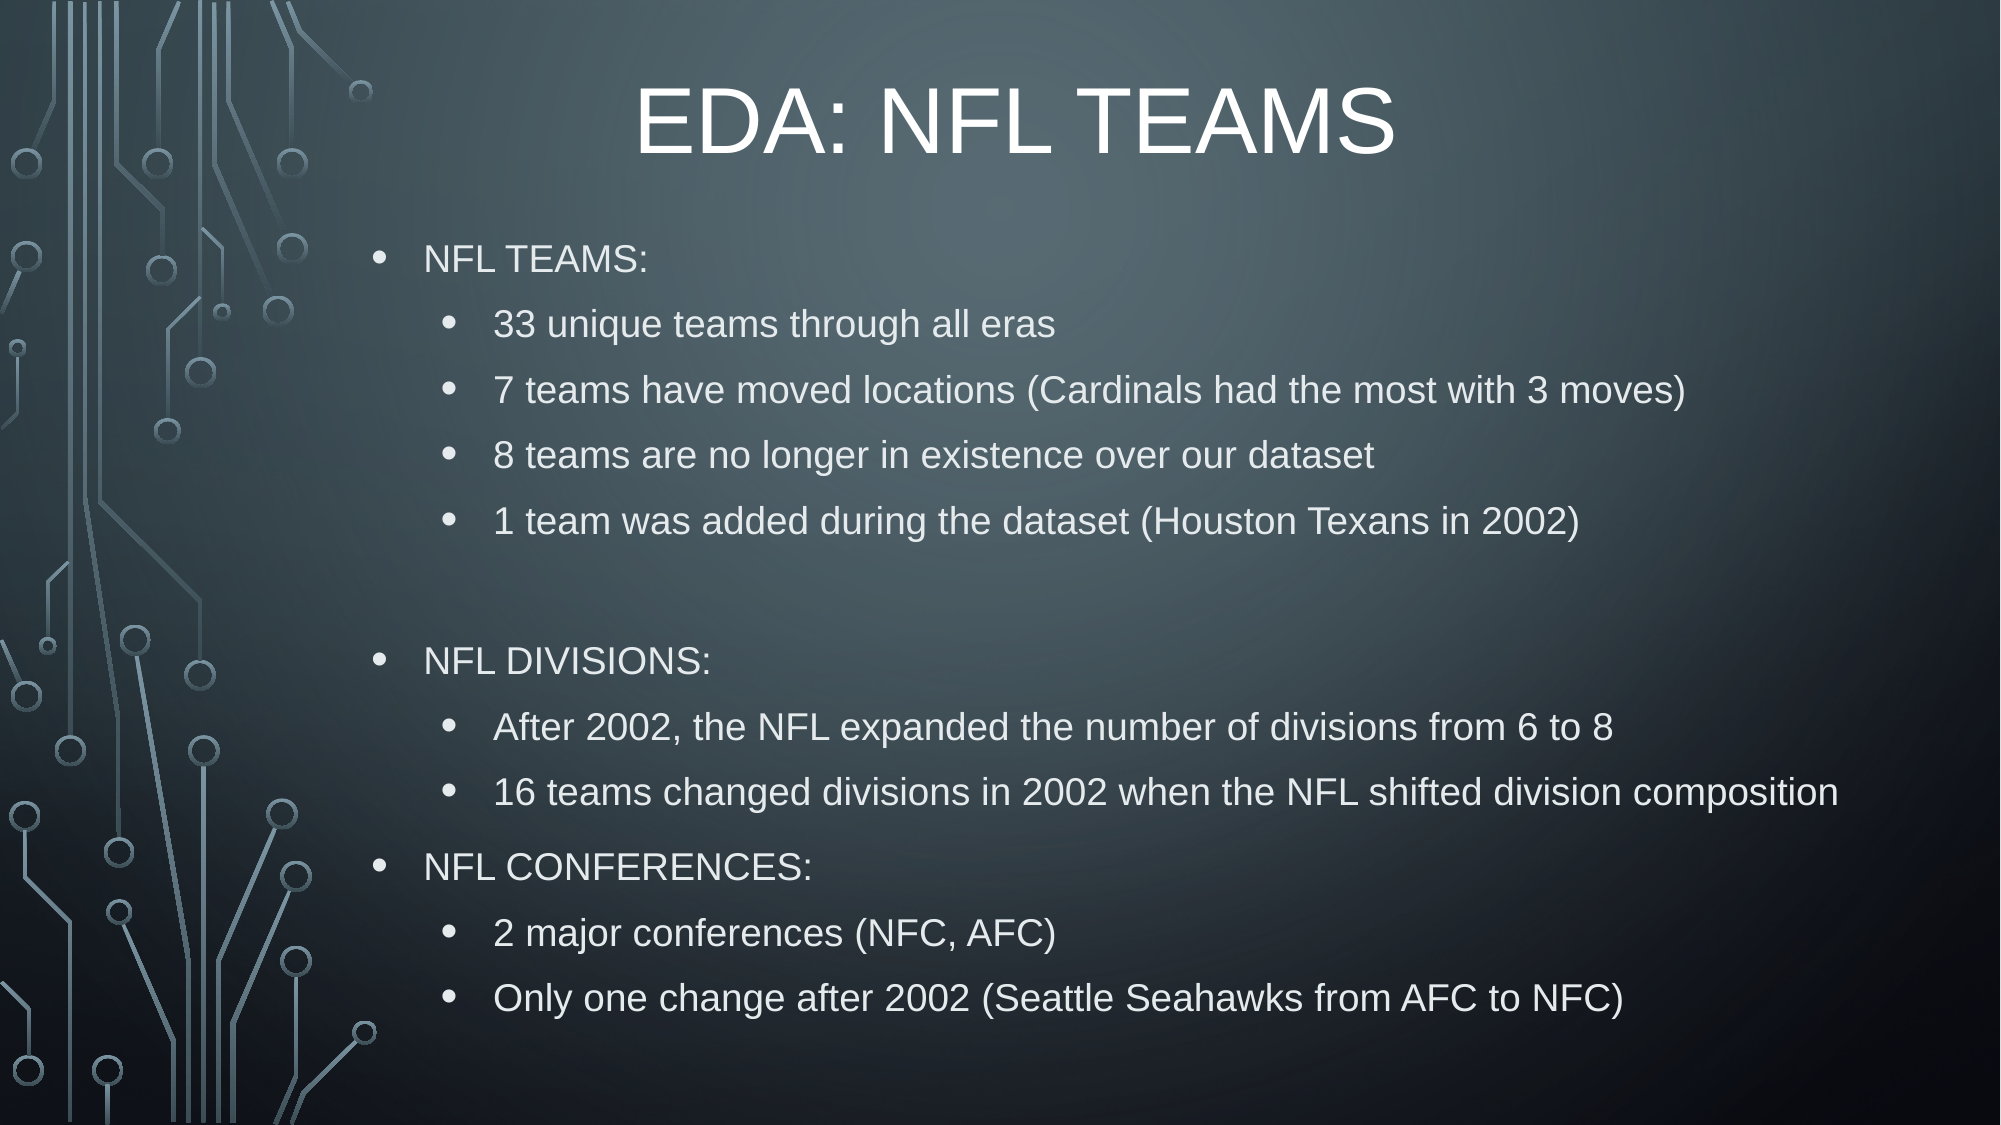

# EDA: NFL TEAMS
NFL Teams:
33 unique teams through all eras
7 teams have moved locations (Cardinals had the most with 3 moves)
8 teams are no longer in existence over our dataset
1 team was added during the dataset (Houston Texans in 2002)

NFL Divisions:
After 2002, the NFL expanded the number of divisions from 6 to 8
16 teams changed divisions in 2002 when the NFL shifted division composition
NFL Conferences:
2 major conferences (NFC, AFC)
Only one change after 2002 (Seattle Seahawks from AFC to NFC)